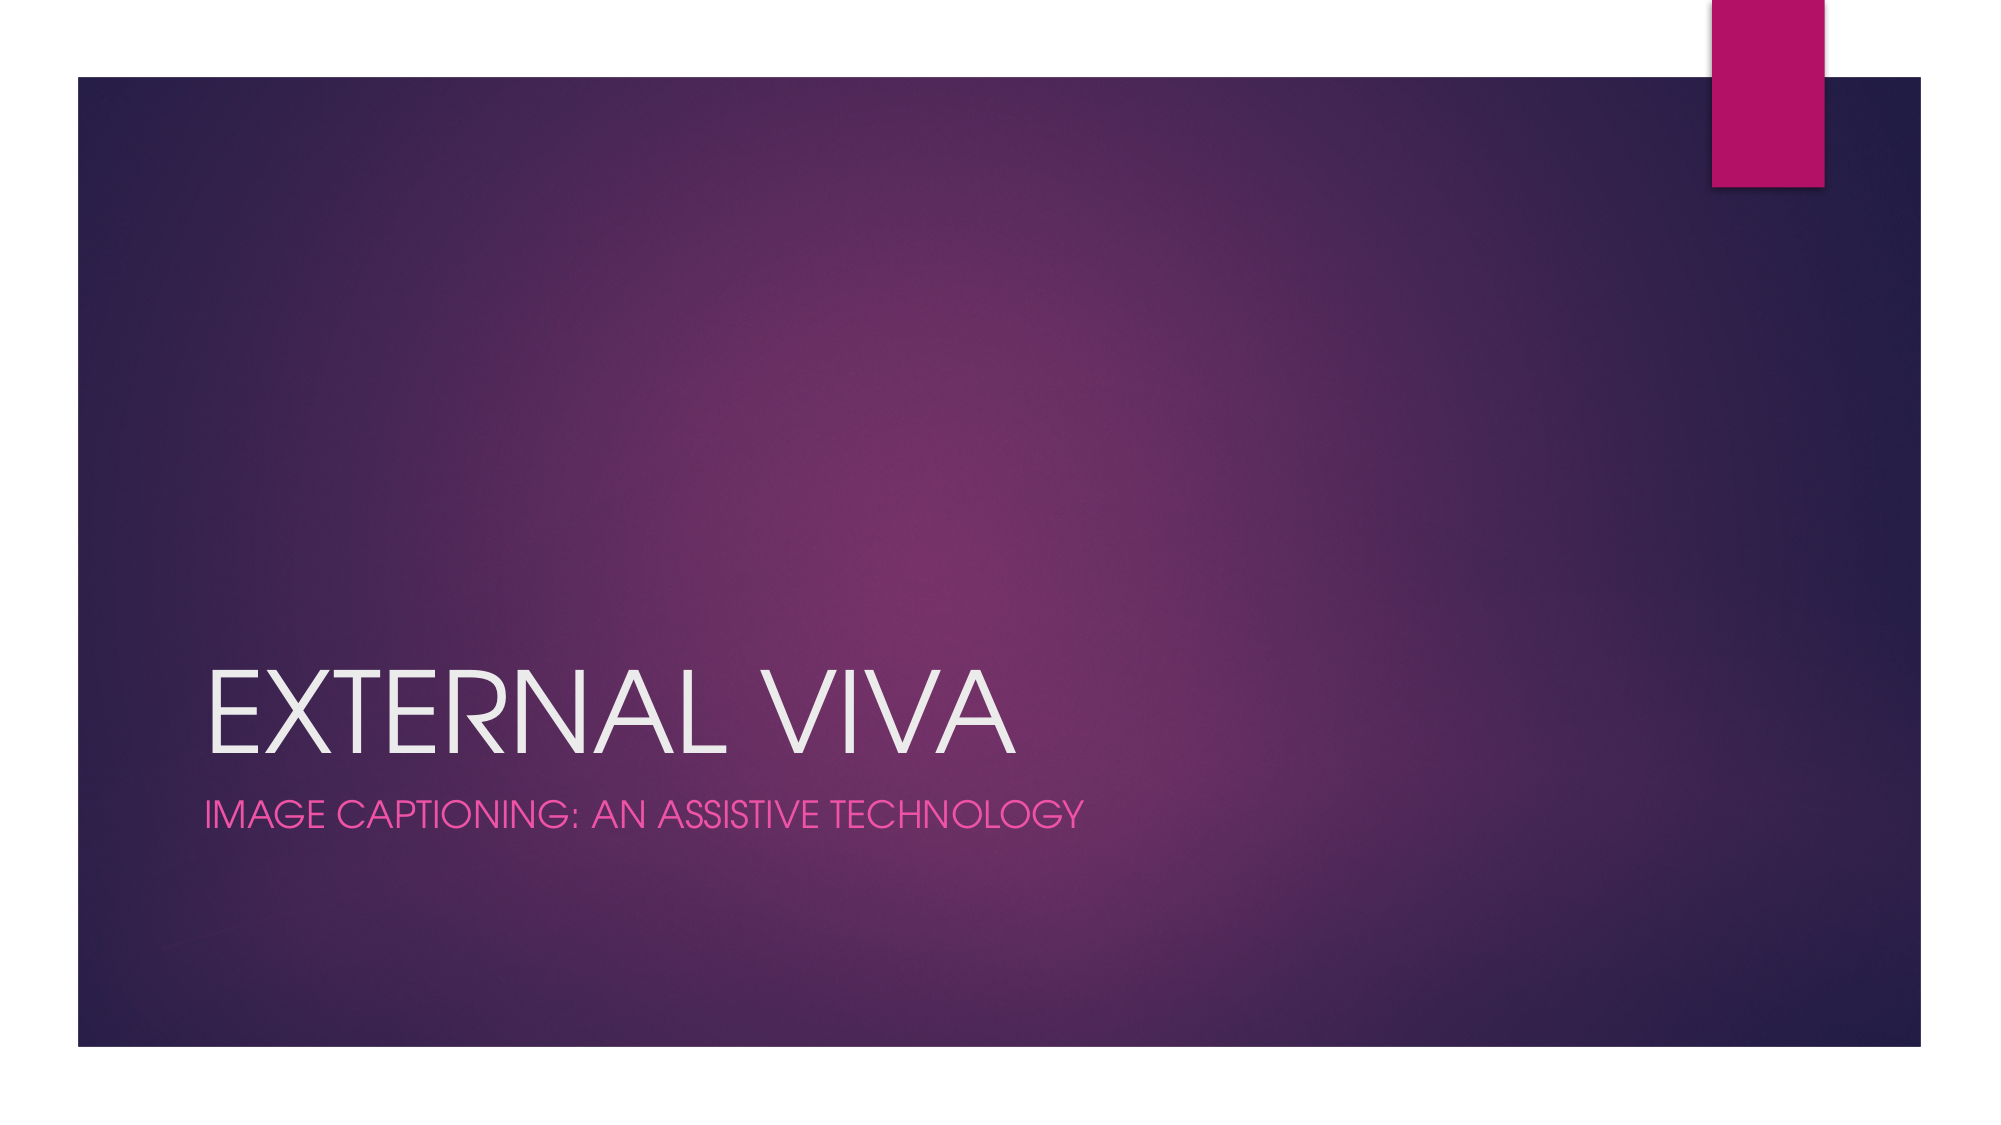

# EXTERNAL VIVA
IMAGE CAPTIONING: AN ASSISTIVE TECHNOLOGY